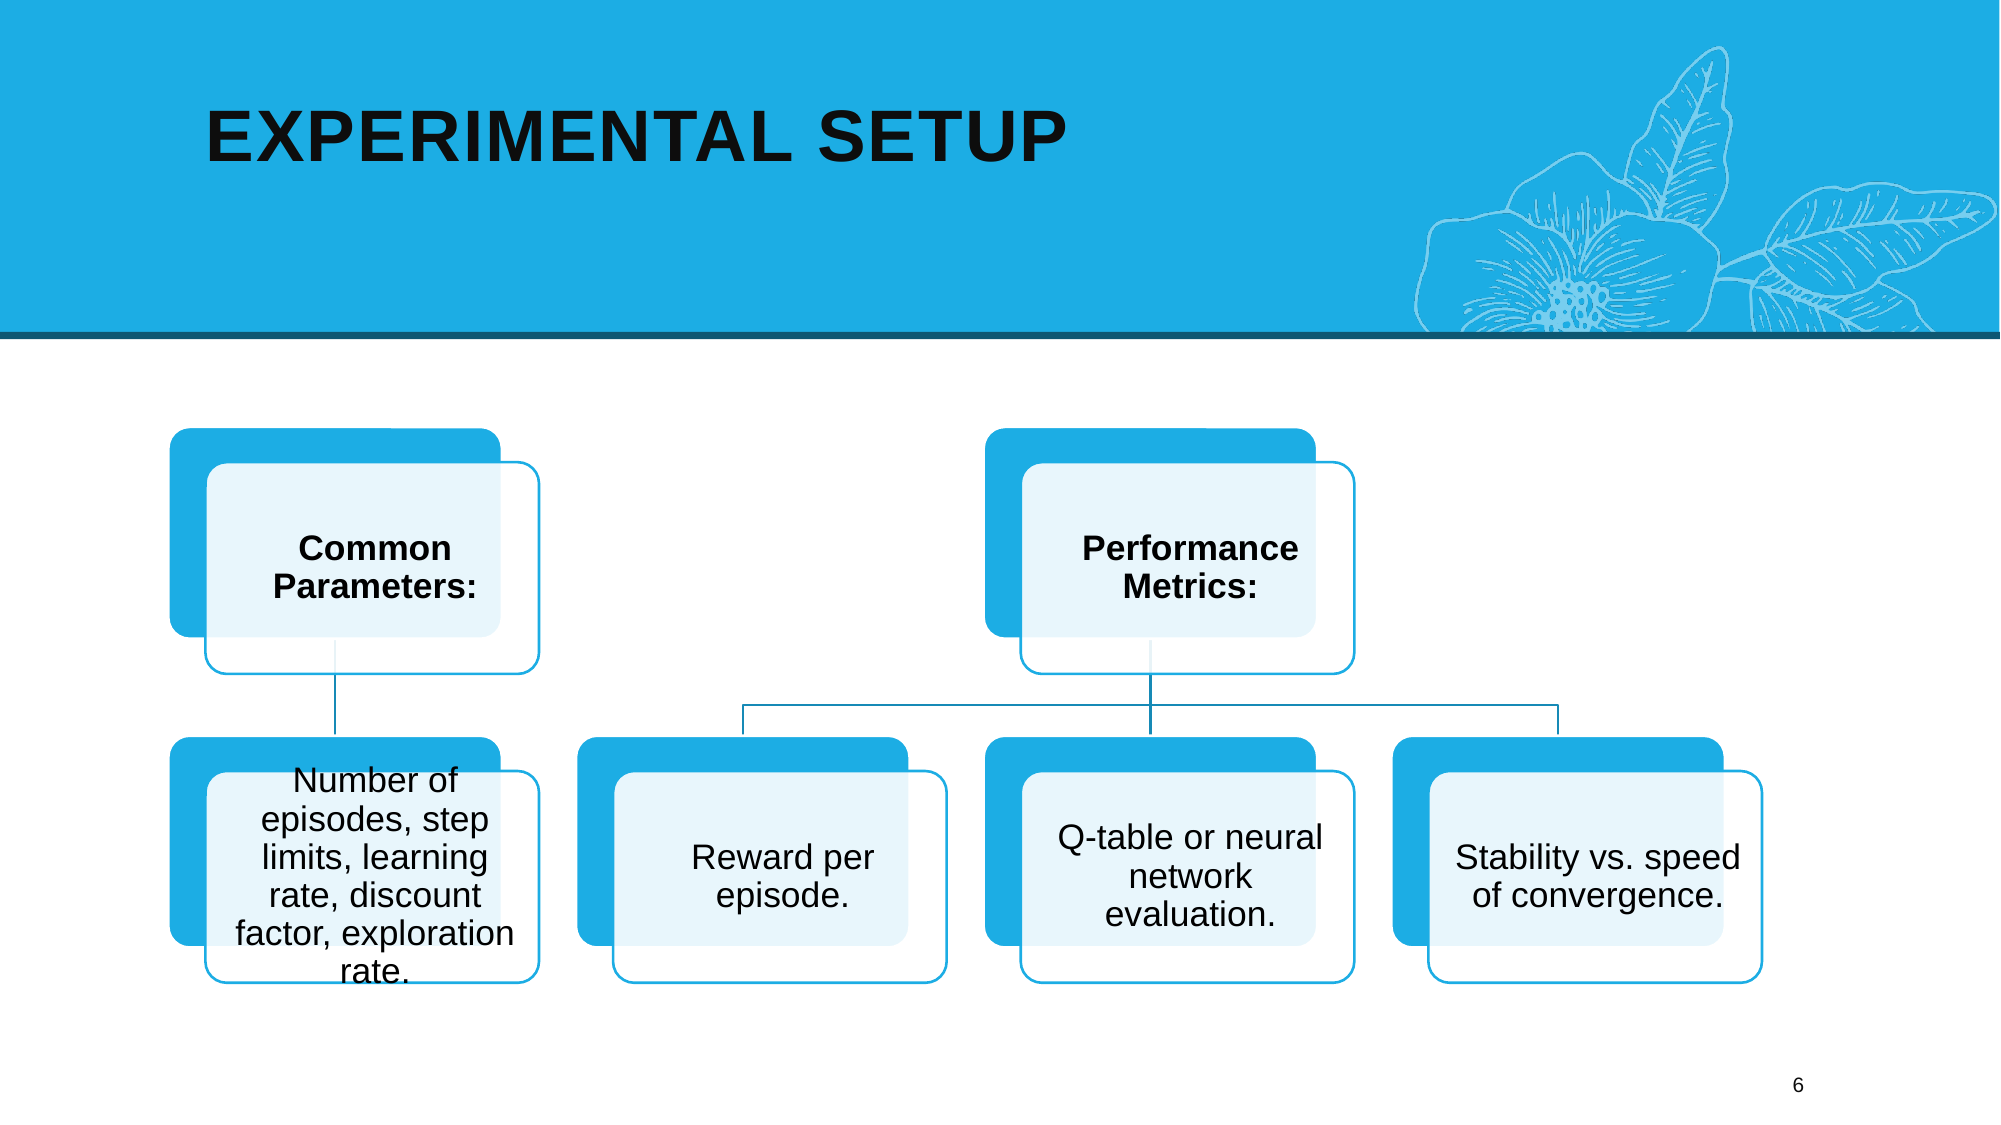

# Experimental Setup
Common Parameters:
Number of episodes, step limits, learning rate, discount factor, exploration rate.
Performance Metrics:
Reward per episode.
Q-table or neural network evaluation.
Stability vs. speed of convergence.
6